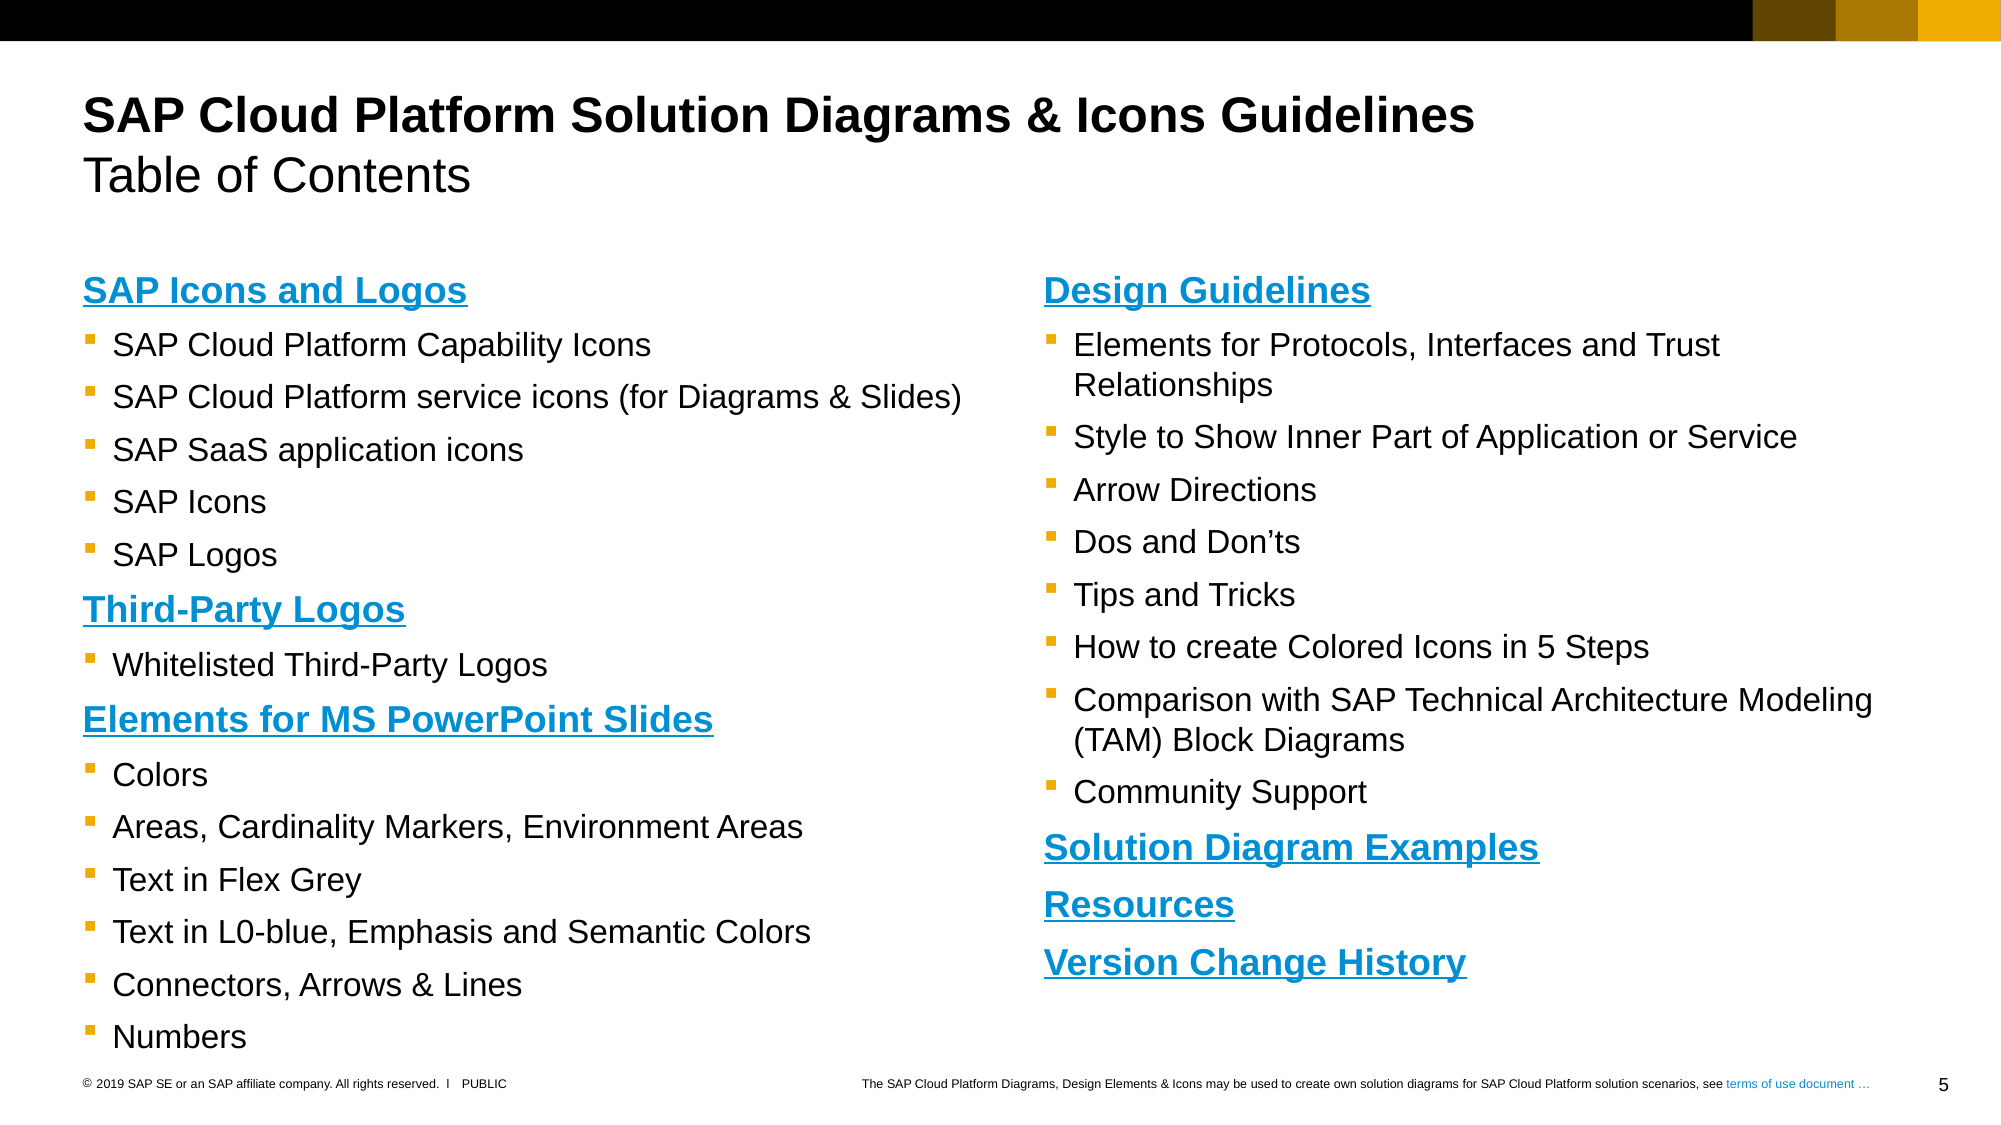

# SAP Cloud Platform Solution Diagrams & Icons Guidelines Table of Contents
SAP Icons and Logos
SAP Cloud Platform Capability Icons
SAP Cloud Platform service icons (for Diagrams & Slides)
SAP SaaS application icons
SAP Icons
SAP Logos
Third-Party Logos
Whitelisted Third-Party Logos
Elements for MS PowerPoint Slides
Colors
Areas, Cardinality Markers, Environment Areas
Text in Flex Grey
Text in L0-blue, Emphasis and Semantic Colors
Connectors, Arrows & Lines
Numbers

Design Guidelines
Elements for Protocols, Interfaces and Trust Relationships
Style to Show Inner Part of Application or Service
Arrow Directions
Dos and Don’ts
Tips and Tricks
How to create Colored Icons in 5 Steps
Comparison with SAP Technical Architecture Modeling (TAM) Block Diagrams
Community Support
Solution Diagram Examples
Resources
Version Change History